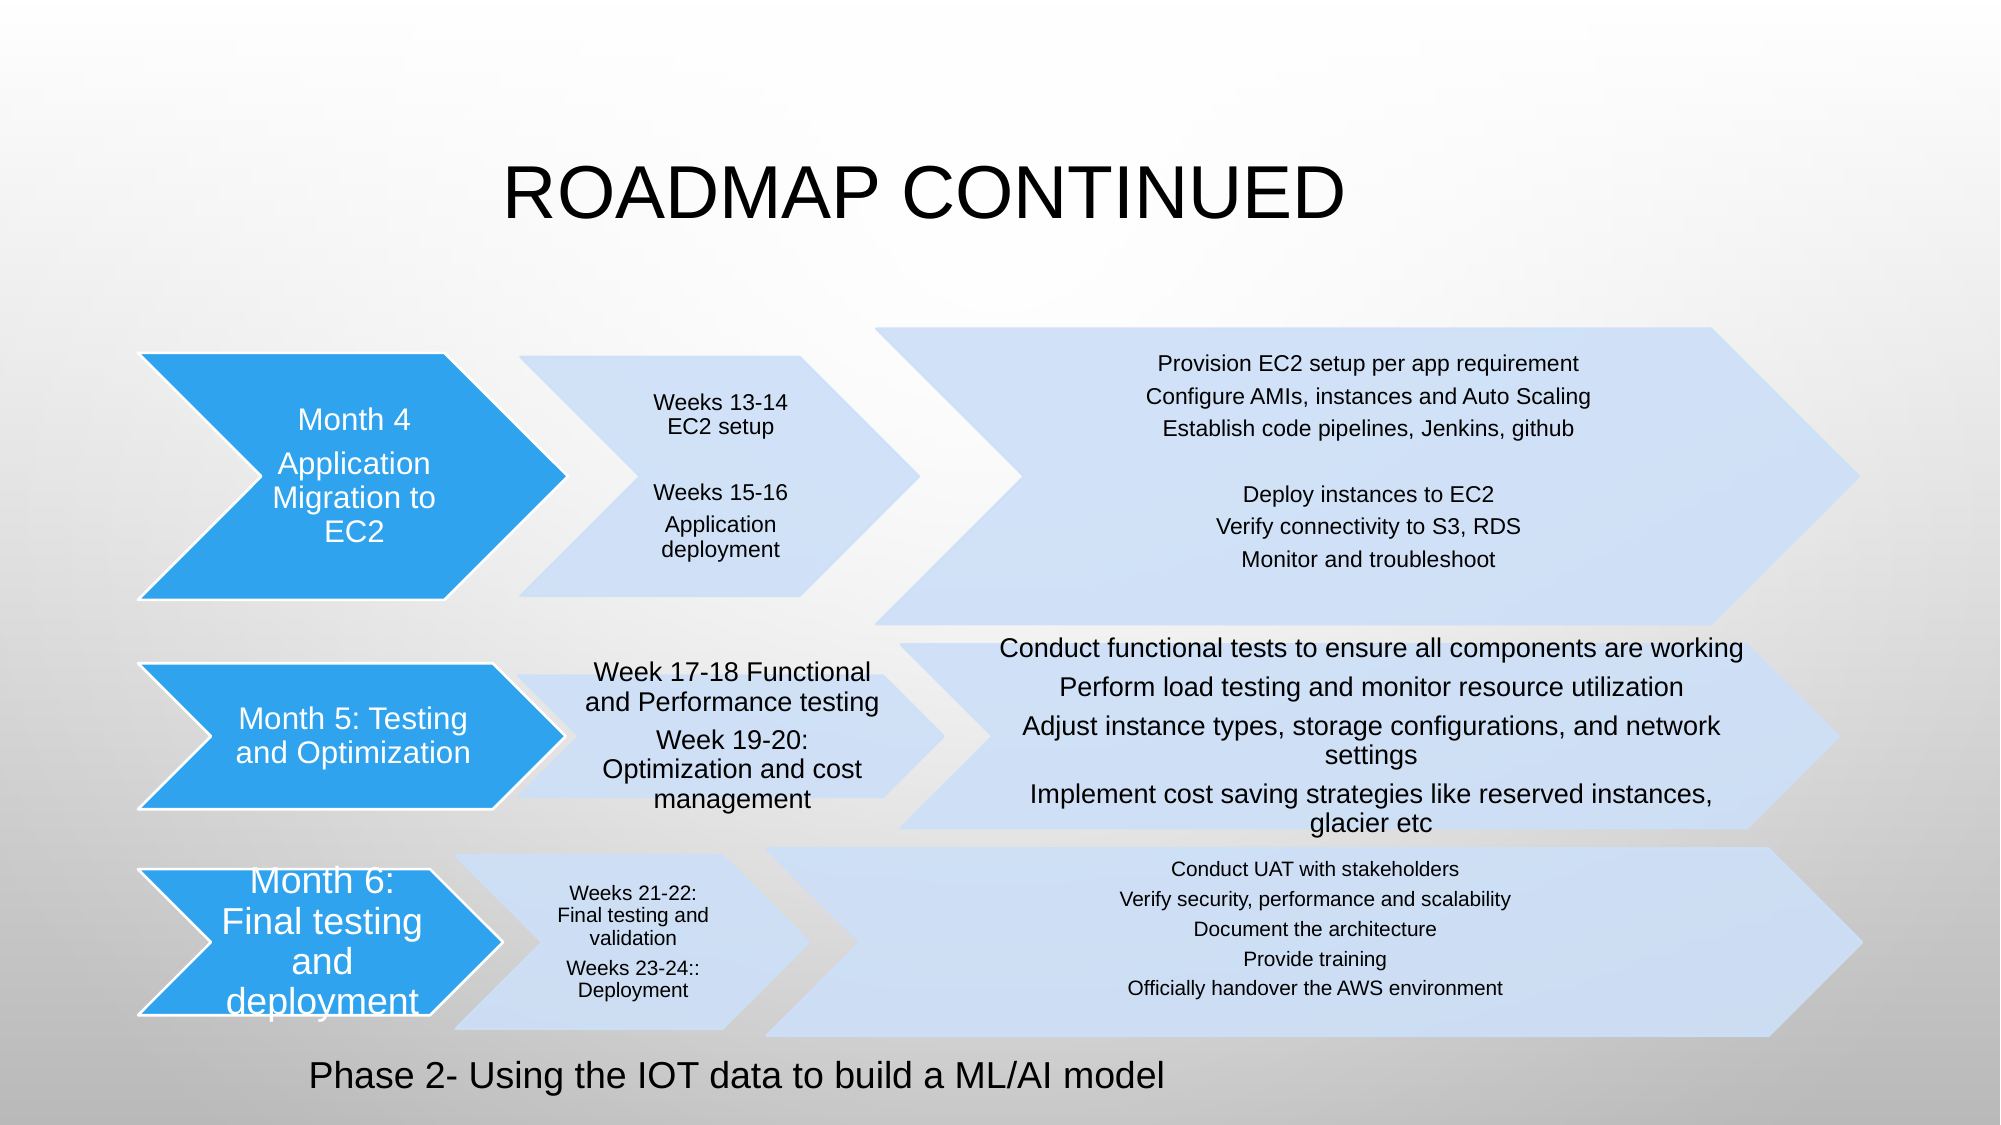

# Roadmap CONTINUED
Month 4
Application Migration to EC2
Weeks 13-14 EC2 setup

Weeks 15-16
Application deployment
Provision EC2 setup per app requirement
Configure AMIs, instances and Auto Scaling
Establish code pipelines, Jenkins, github

Deploy instances to EC2
Verify connectivity to S3, RDS
Monitor and troubleshoot

Month 5: Testing and Optimization
Week 17-18 Functional and Performance testing
Week 19-20: Optimization and cost management
Conduct functional tests to ensure all components are working
Perform load testing and monitor resource utilization
Adjust instance types, storage configurations, and network settings
Implement cost saving strategies like reserved instances, glacier etc
Month 6: Final testing and deployment
Weeks 21-22: Final testing and validation
Weeks 23-24:: Deployment
Conduct UAT with stakeholders
Verify security, performance and scalability
Document the architecture
Provide training
Officially handover the AWS environment

Phase 2- Using the IOT data to build a ML/AI model